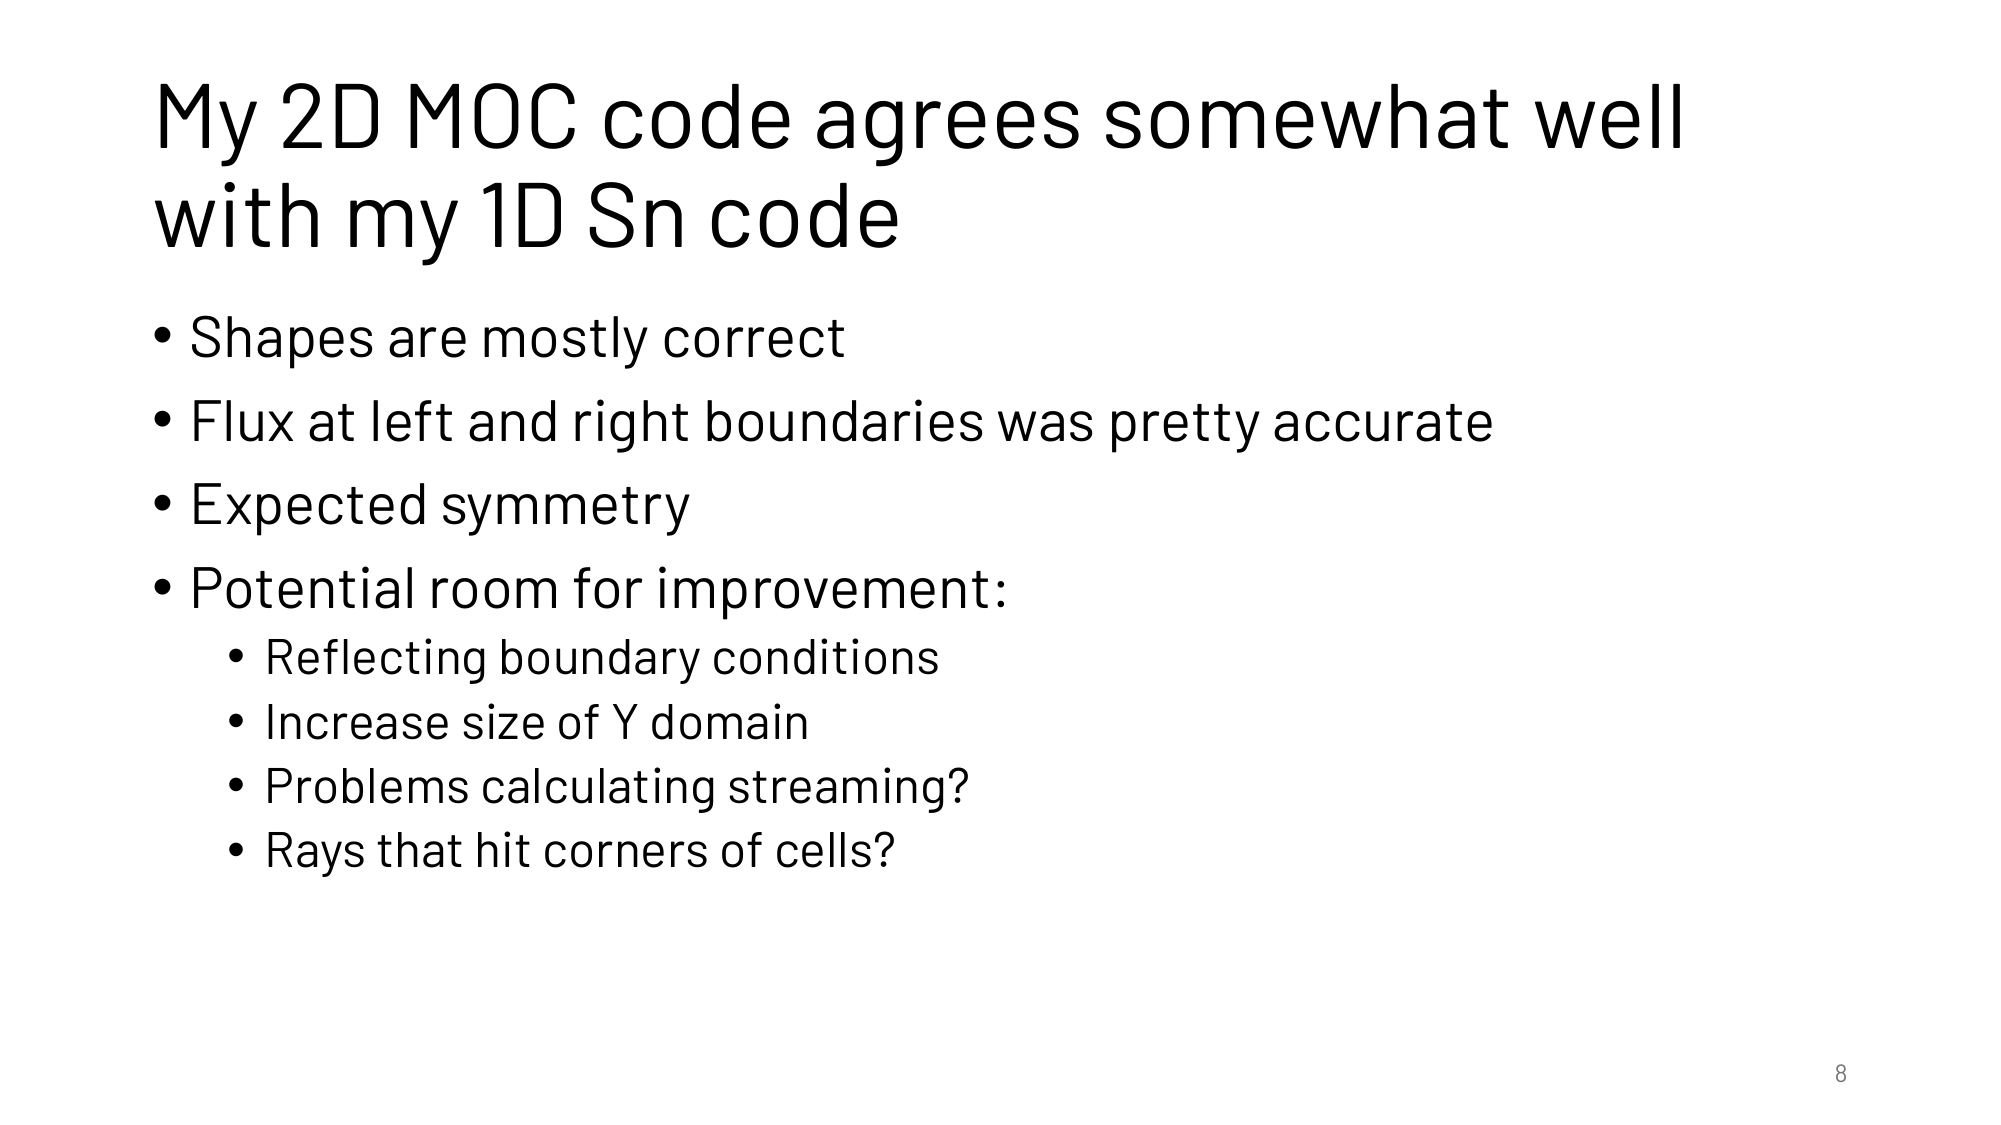

# My 2D MOC code agrees somewhat well with my 1D Sn code
Shapes are mostly correct
Flux at left and right boundaries was pretty accurate
Expected symmetry
Potential room for improvement:
Reflecting boundary conditions
Increase size of Y domain
Problems calculating streaming?
Rays that hit corners of cells?
8